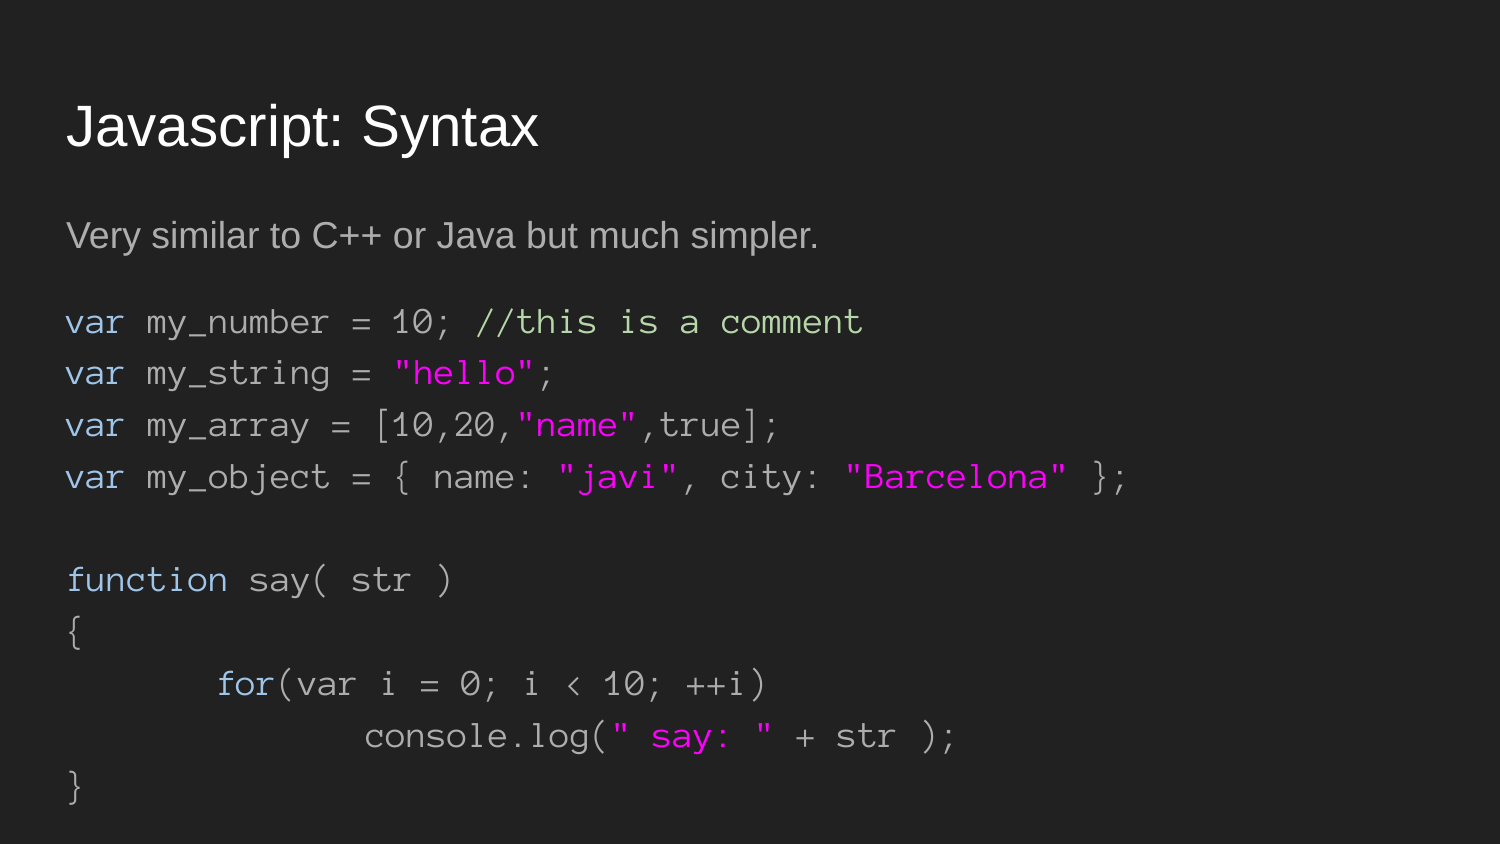

# Javascript: Syntax
Very similar to C++ or Java but much simpler.
var my_number = 10; //this is a comment
var my_string = "hello";
var my_array = [10,20,"name",true];
var my_object = { name: "javi", city: "Barcelona" };
function say( str )
{
	for(var i = 0; i < 10; ++i)
		console.log(" say: " + str );
}